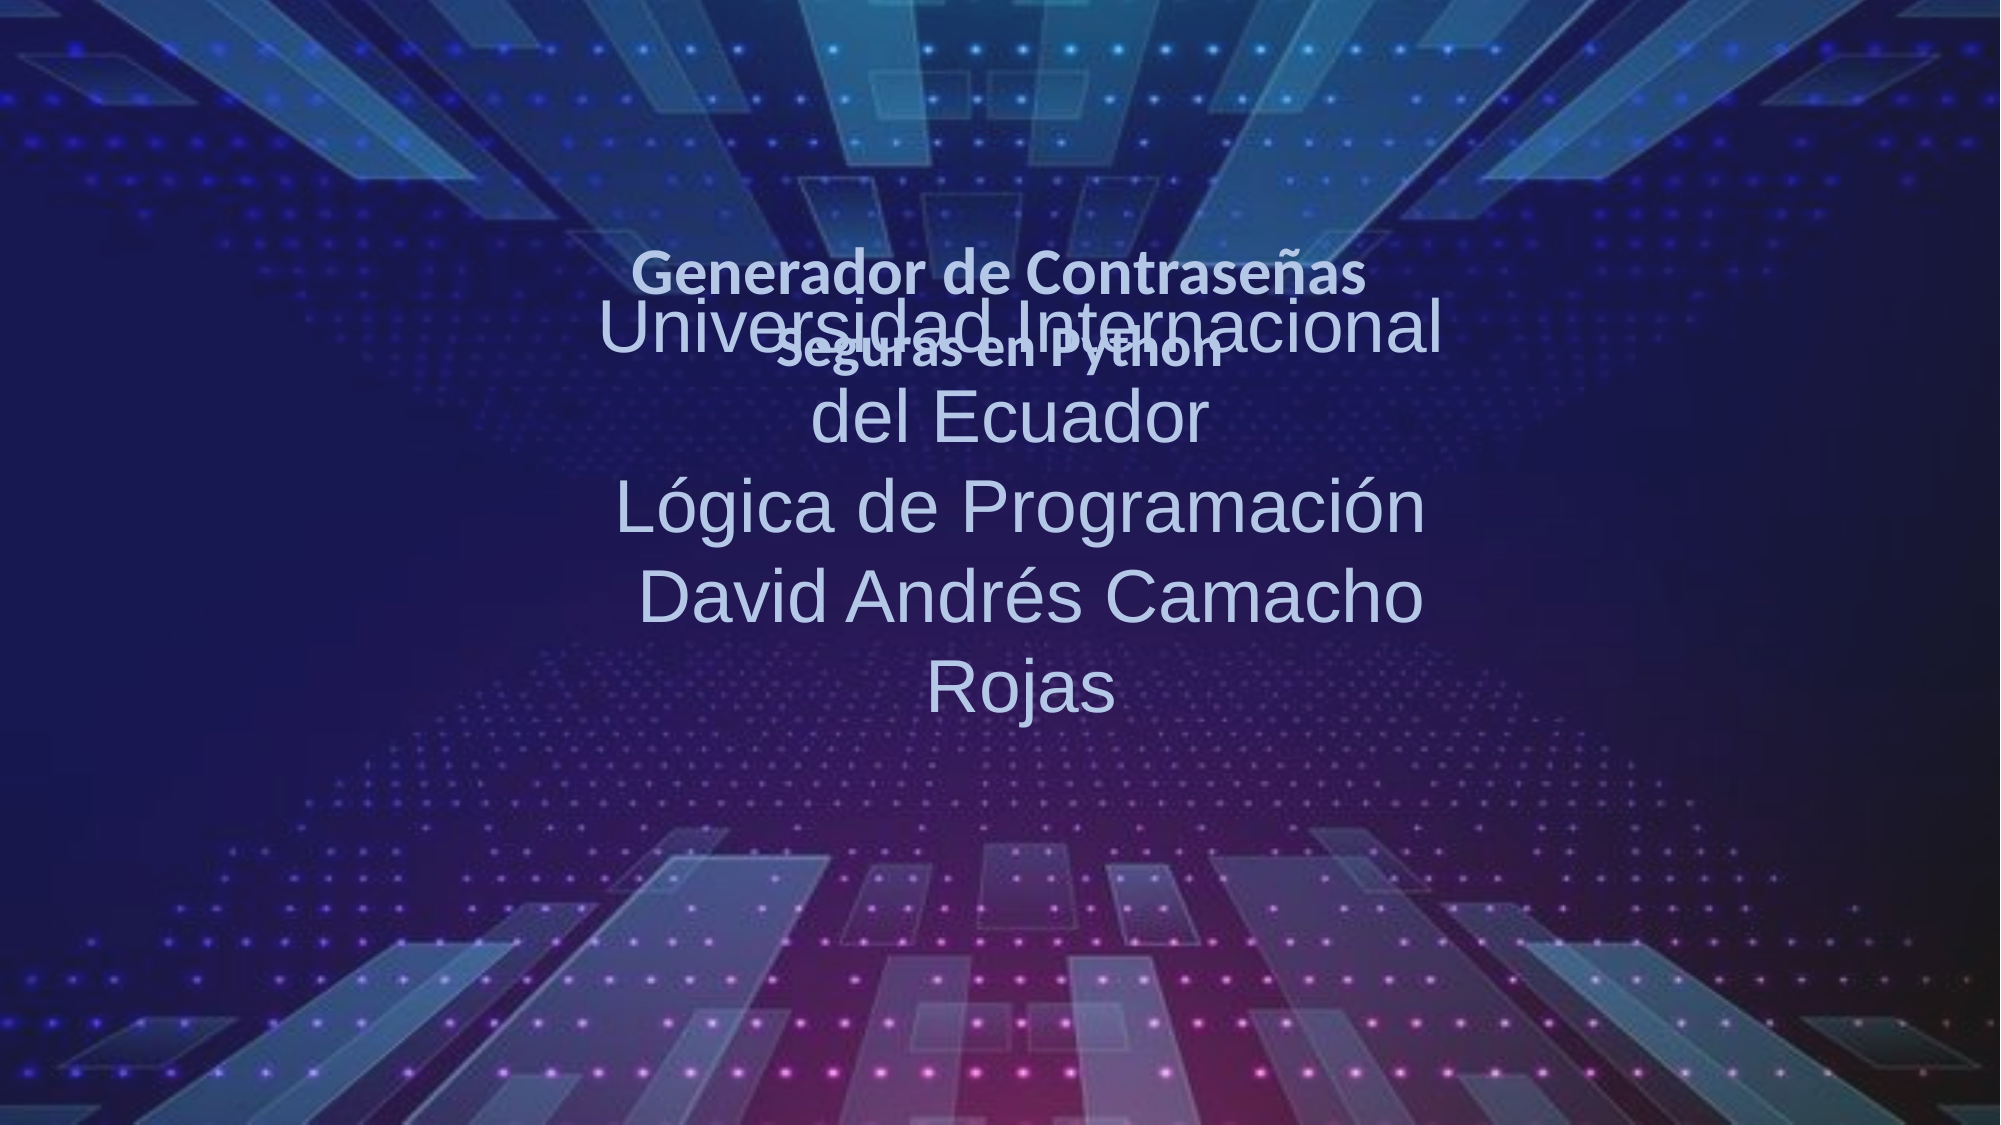

Generador de Contraseñas
Seguras en Python

Universidad Internacional del Ecuador
 Lógica de Programación
 David Andrés Camacho Rojas